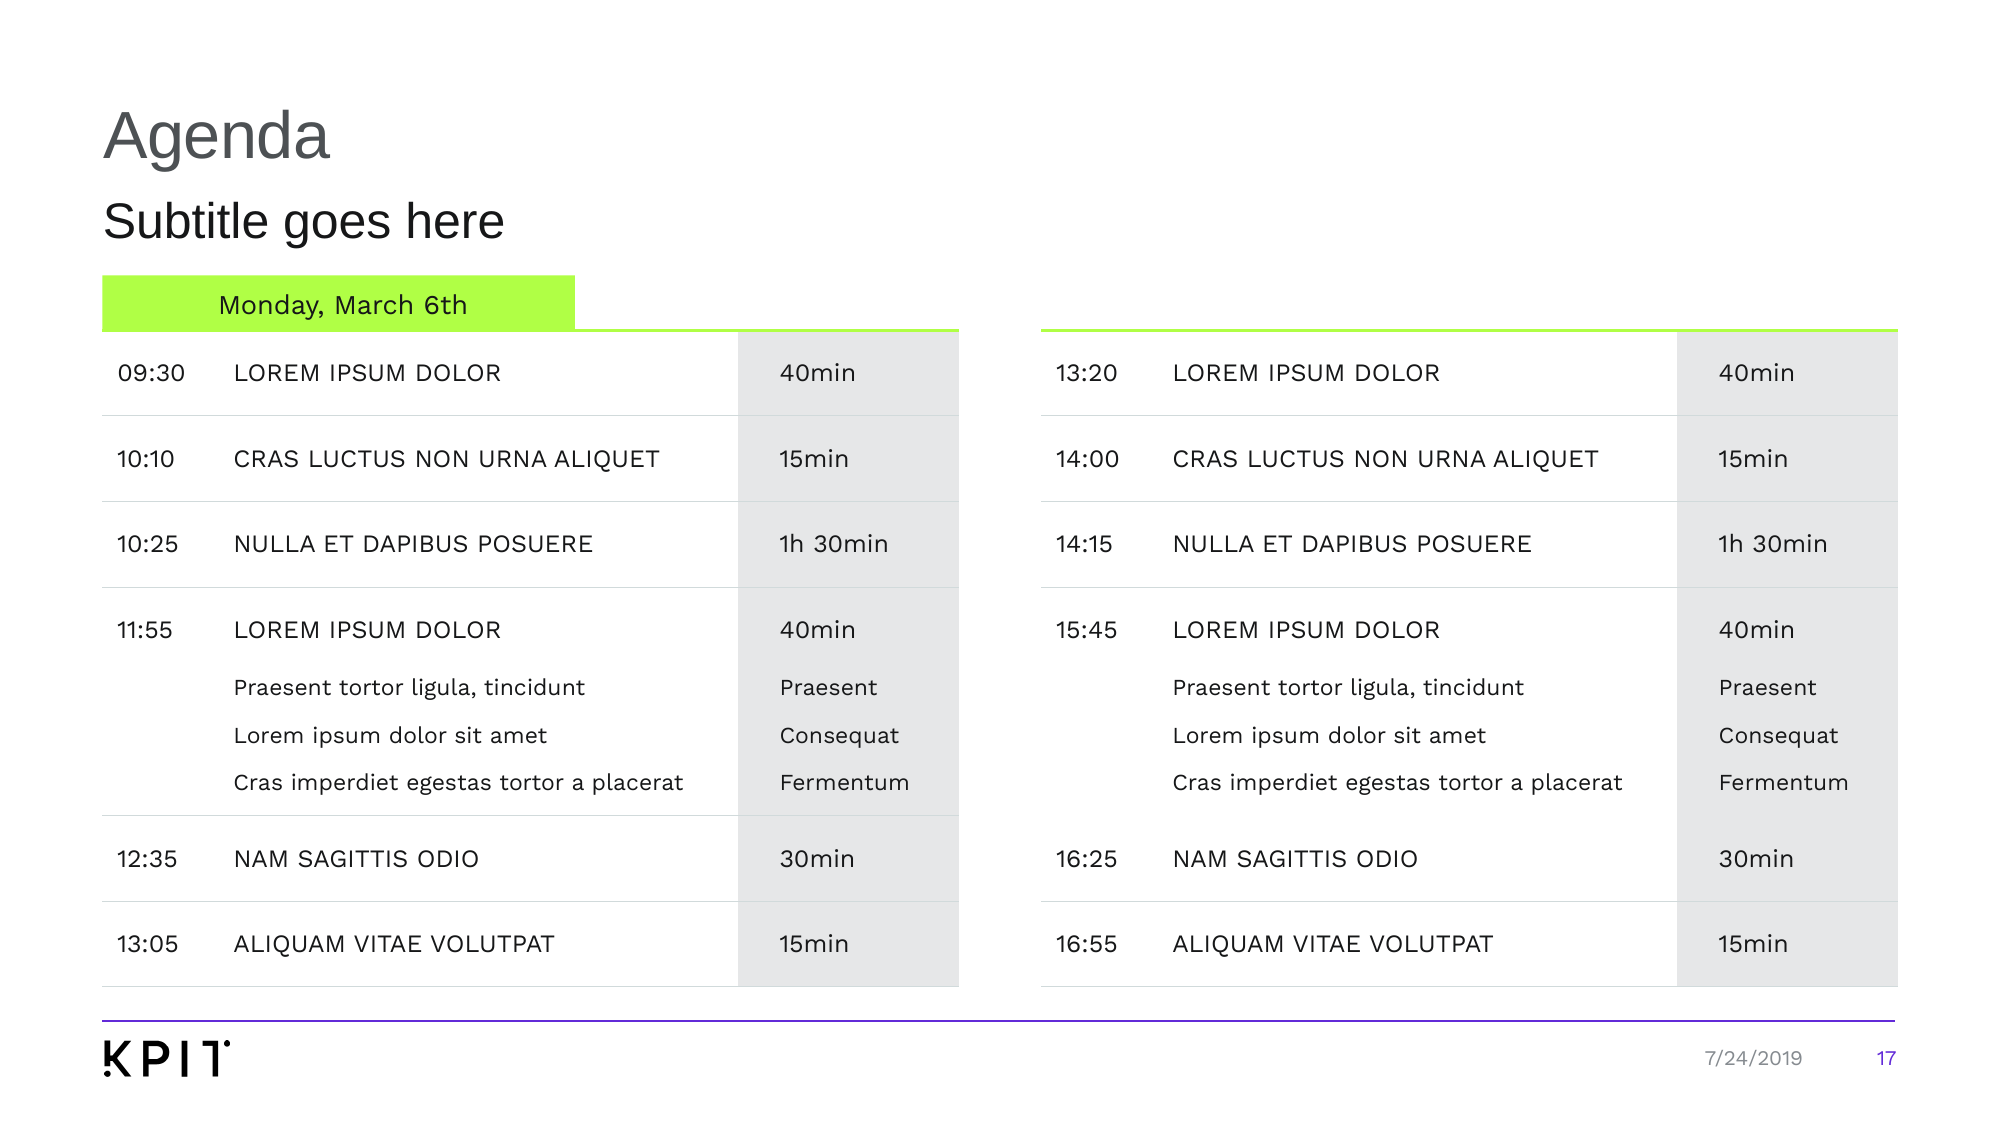

# Agenda
Subtitle goes here
Monday, March 6th
| 09:30 | LOREM IPSUM DOLOR | 40min |
| --- | --- | --- |
| 10:10 | CRAS LUCTUS NON URNA ALIQUET | 15min |
| 10:25 | NULLA ET DAPIBUS POSUERE | 1h 30min |
| 11:55 | LOREM IPSUM DOLOR | 40min |
|  | Praesent tortor ligula, tincidunt | Praesent |
|  | Lorem ipsum dolor sit amet | Consequat |
|  | Cras imperdiet egestas tortor a placerat | Fermentum |
| 12:35 | NAM SAGITTIS ODIO | 30min |
| 13:05 | ALIQUAM VITAE VOLUTPAT | 15min |
| 13:20 | LOREM IPSUM DOLOR | 40min |
| --- | --- | --- |
| 14:00 | CRAS LUCTUS NON URNA ALIQUET | 15min |
| 14:15 | NULLA ET DAPIBUS POSUERE | 1h 30min |
| 15:45 | LOREM IPSUM DOLOR | 40min |
|  | Praesent tortor ligula, tincidunt | Praesent |
|  | Lorem ipsum dolor sit amet | Consequat |
|  | Cras imperdiet egestas tortor a placerat | Fermentum |
| 16:25 | NAM SAGITTIS ODIO | 30min |
| 16:55 | ALIQUAM VITAE VOLUTPAT | 15min |
17
7/24/2019